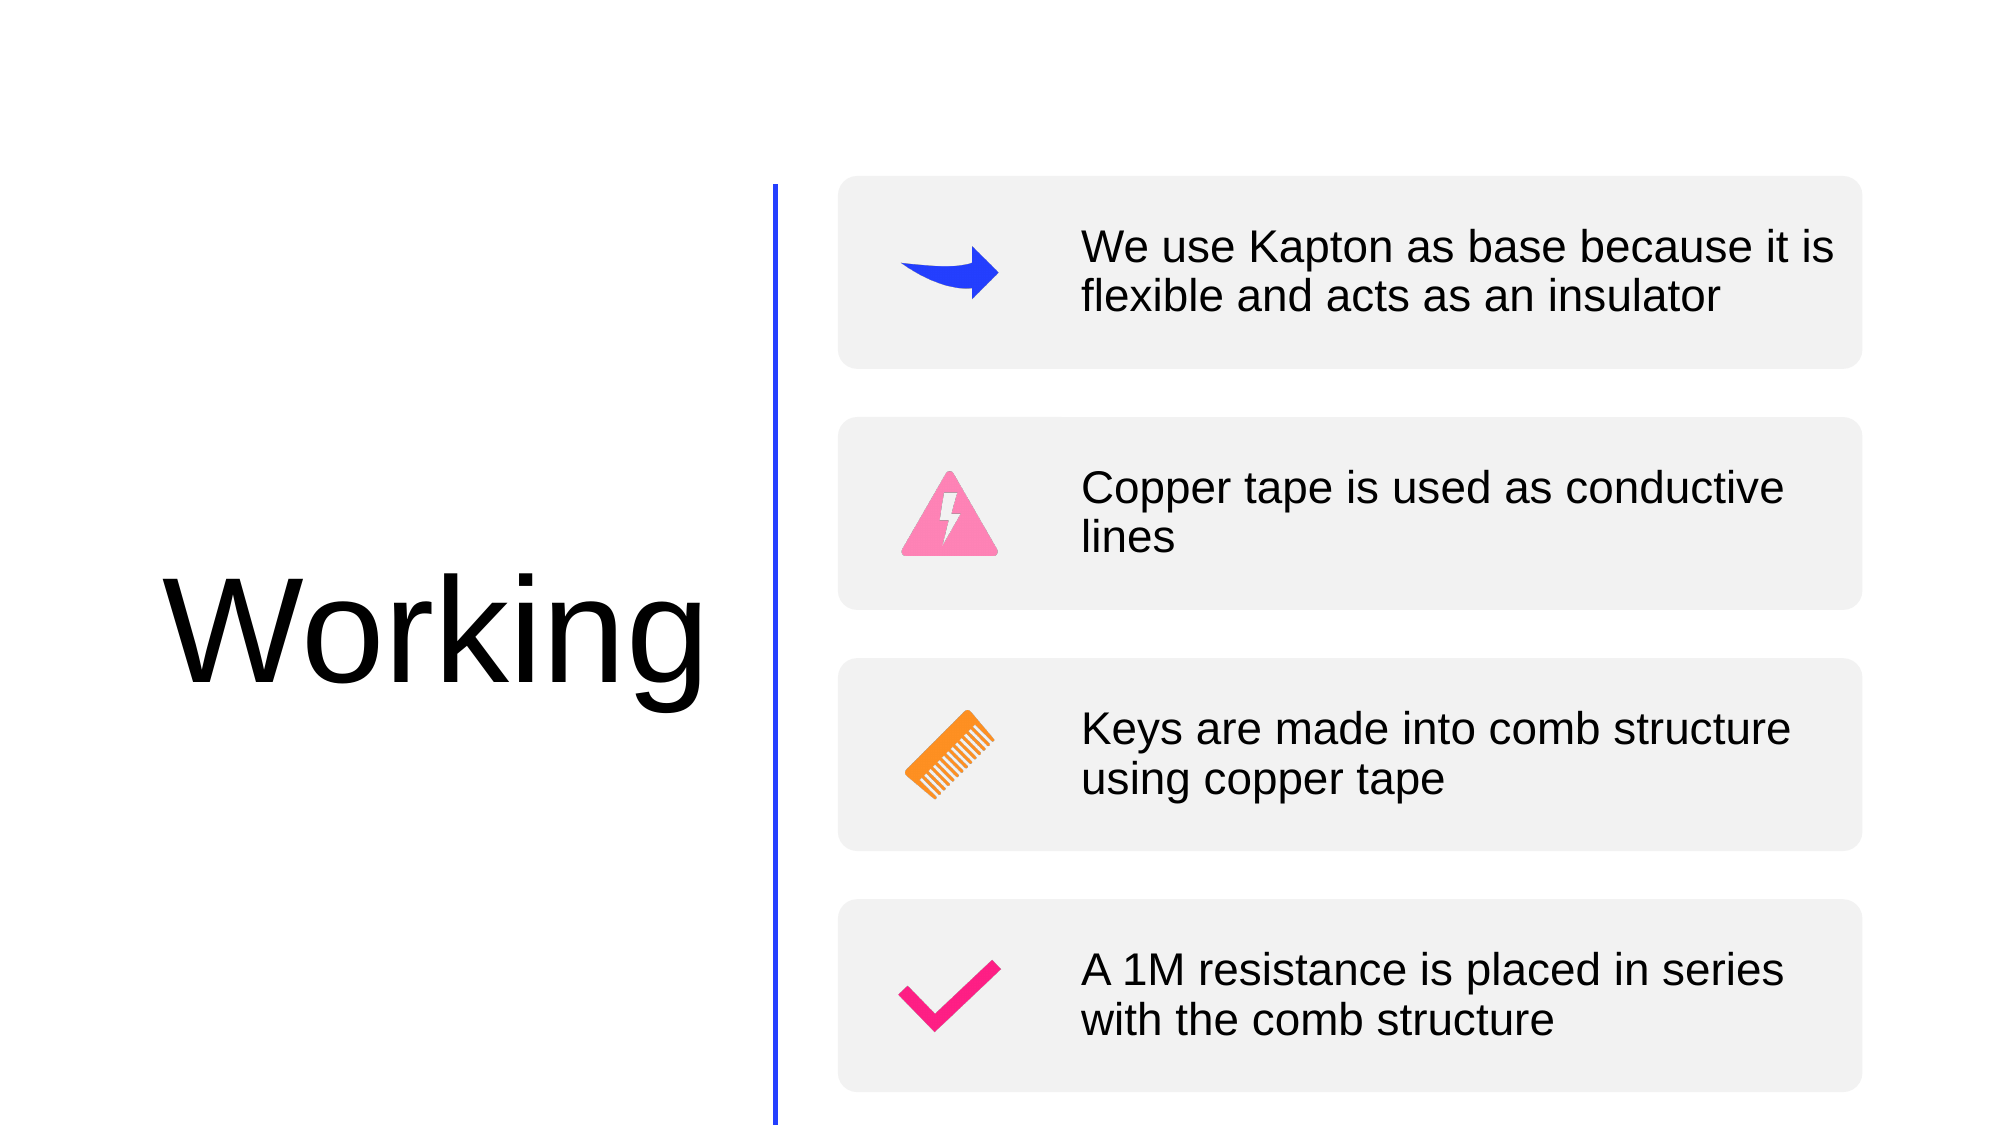

# Working
We use Kapton as base because it is flexible and acts as an insulator
Copper tape is used as conductive lines
Keys are made into comb structure using copper tape
A 1M resistance is placed in series with the comb structure